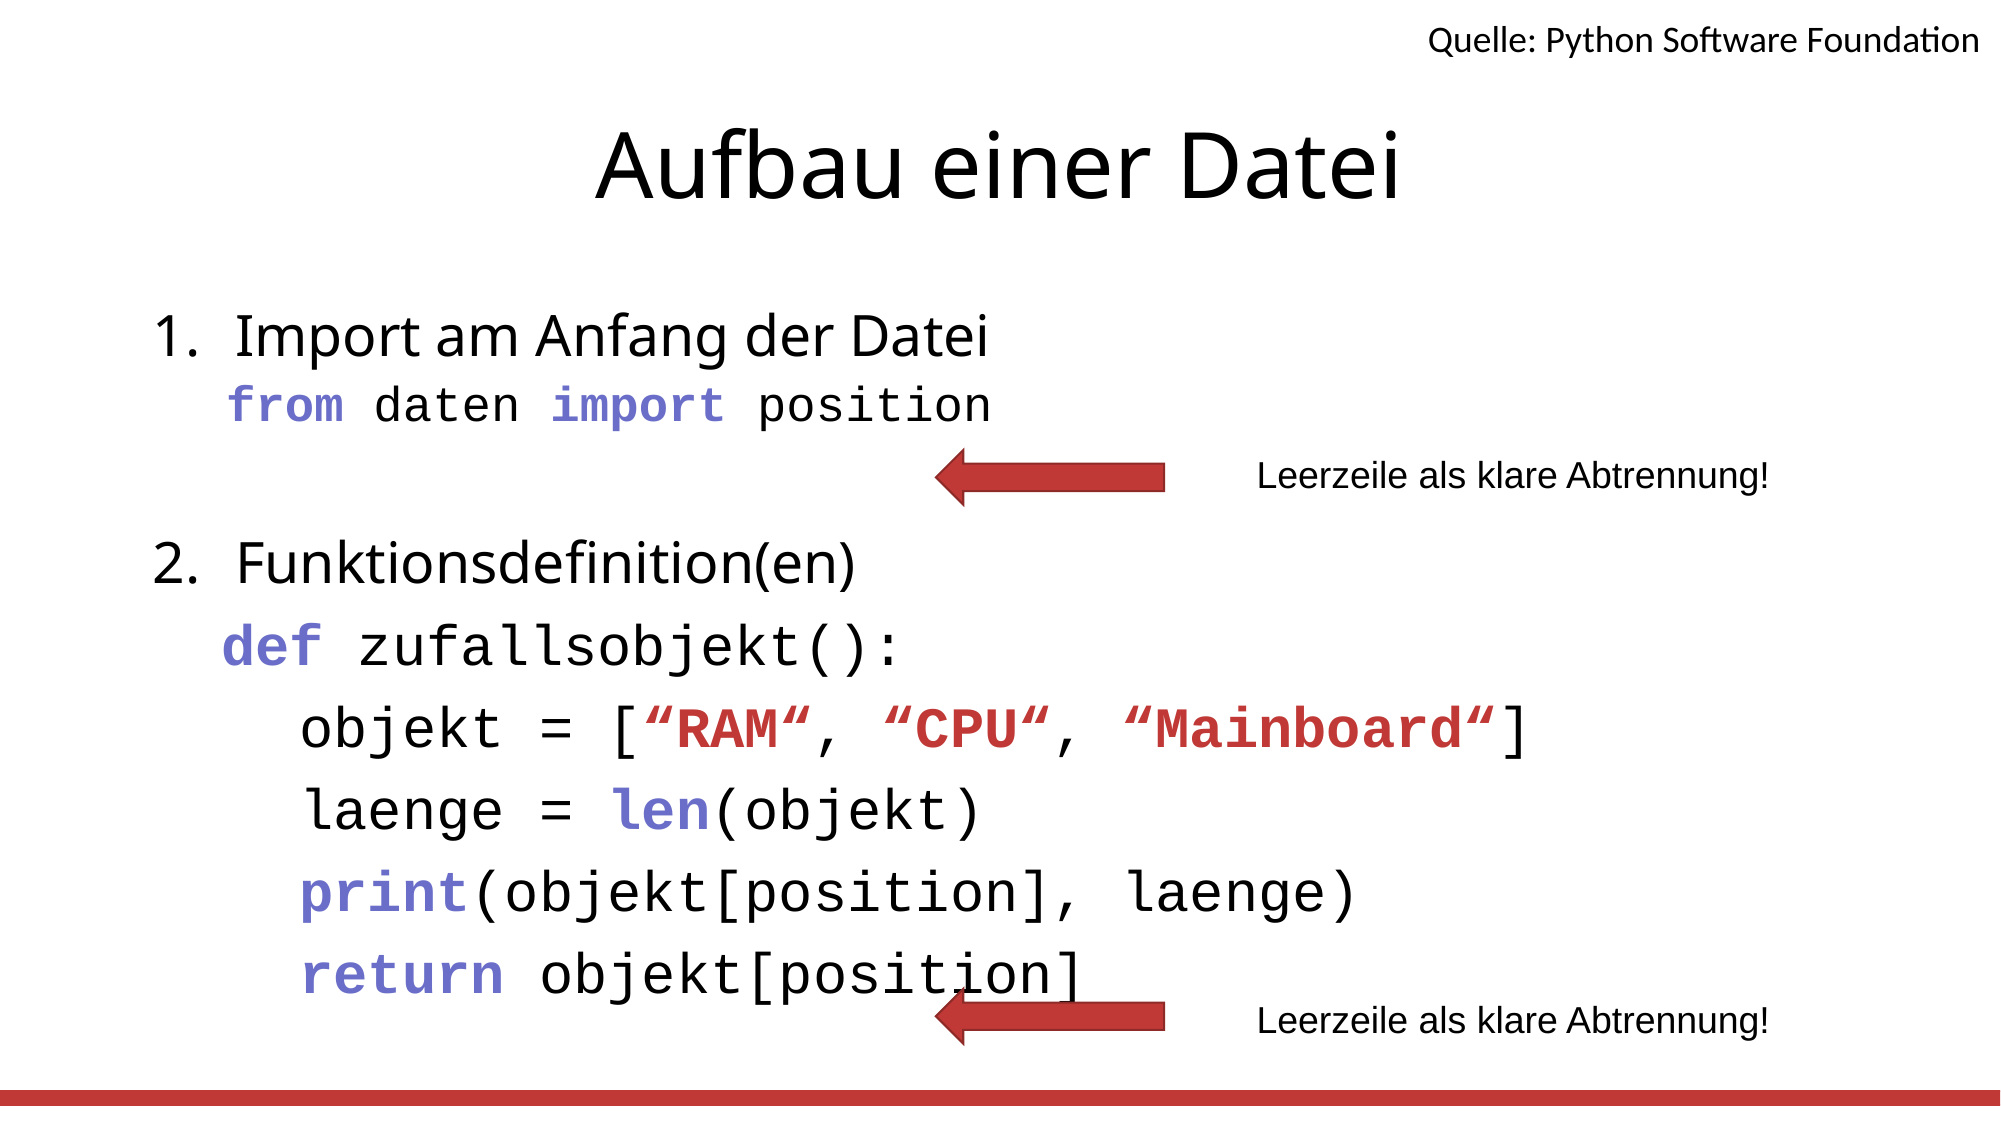

Quelle: Python Software Foundation
# Aufbau einer Datei
Import am Anfang der Datei
from daten import position

Funktionsdefinition(en)
  def zufallsobjekt():
	objekt = [“RAM“, “CPU“, “Mainboard“]
	laenge = len(objekt)
	print(objekt[position], laenge)
	return objekt[position]
Leerzeile als klare Abtrennung!

Leerzeile als klare Abtrennung!